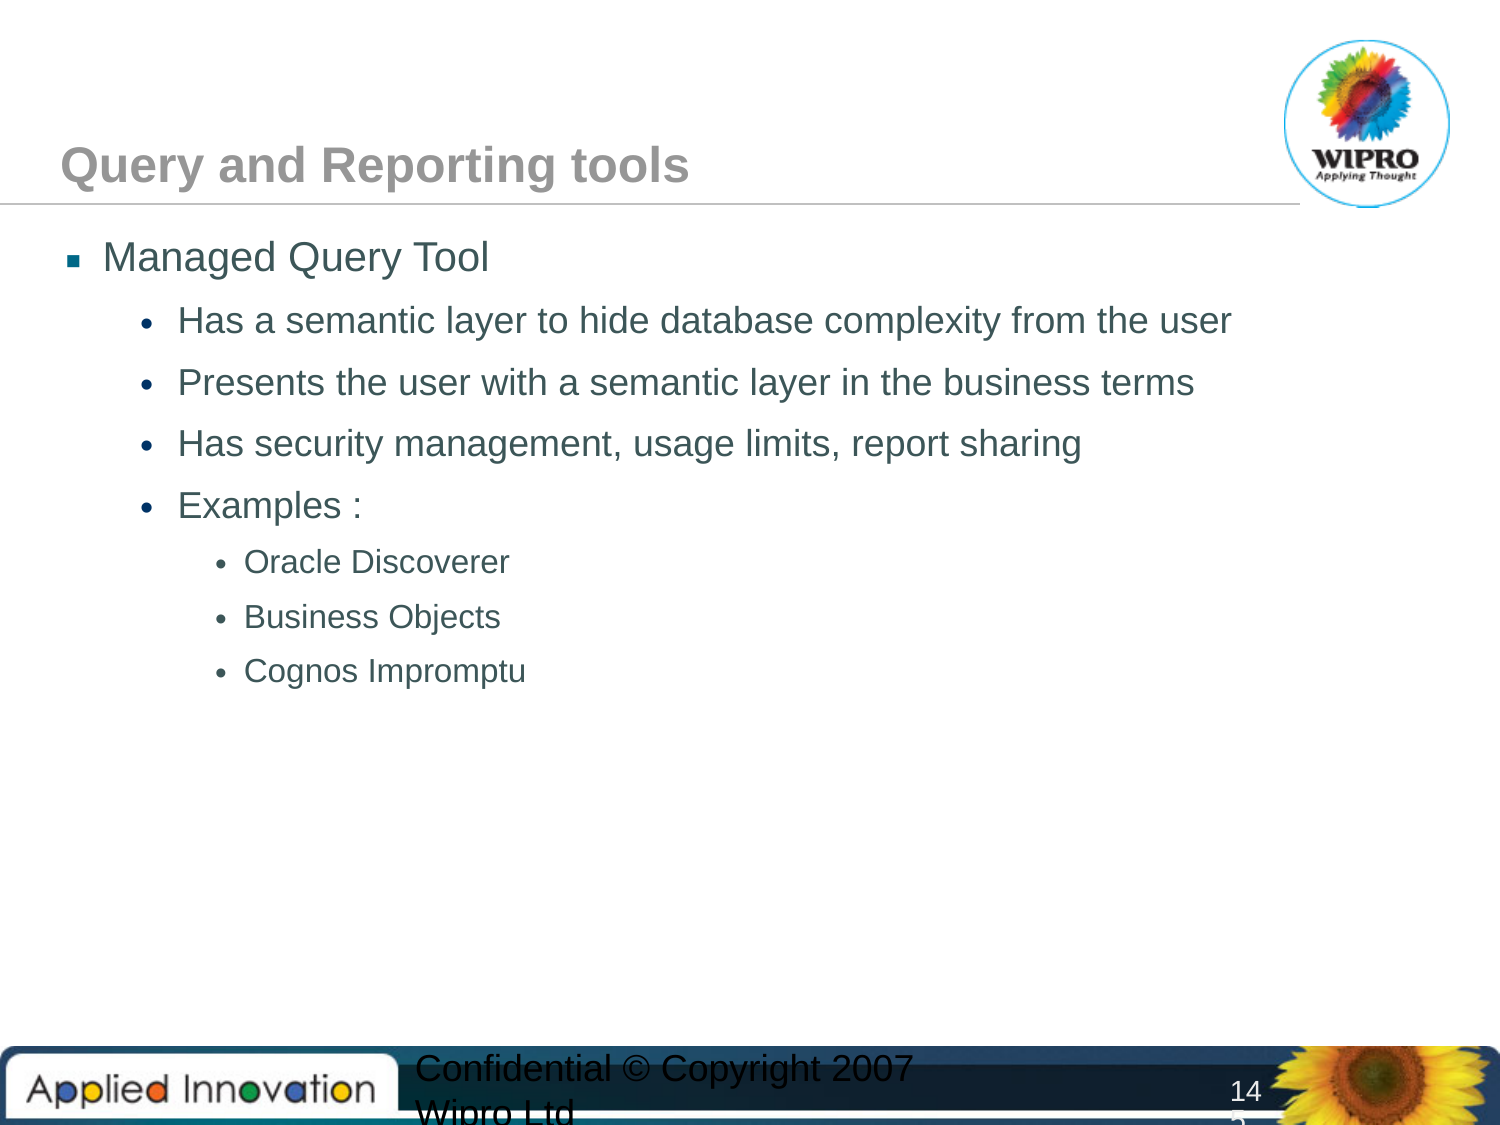

# Query and Reporting tools
Managed Query Tool
Has a semantic layer to hide database complexity from the user
Presents the user with a semantic layer in the business terms
Has security management, usage limits, report sharing
Examples :
Oracle Discoverer
Business Objects
Cognos Impromptu

Confidential © Copyright 2007 Wipro Ltd